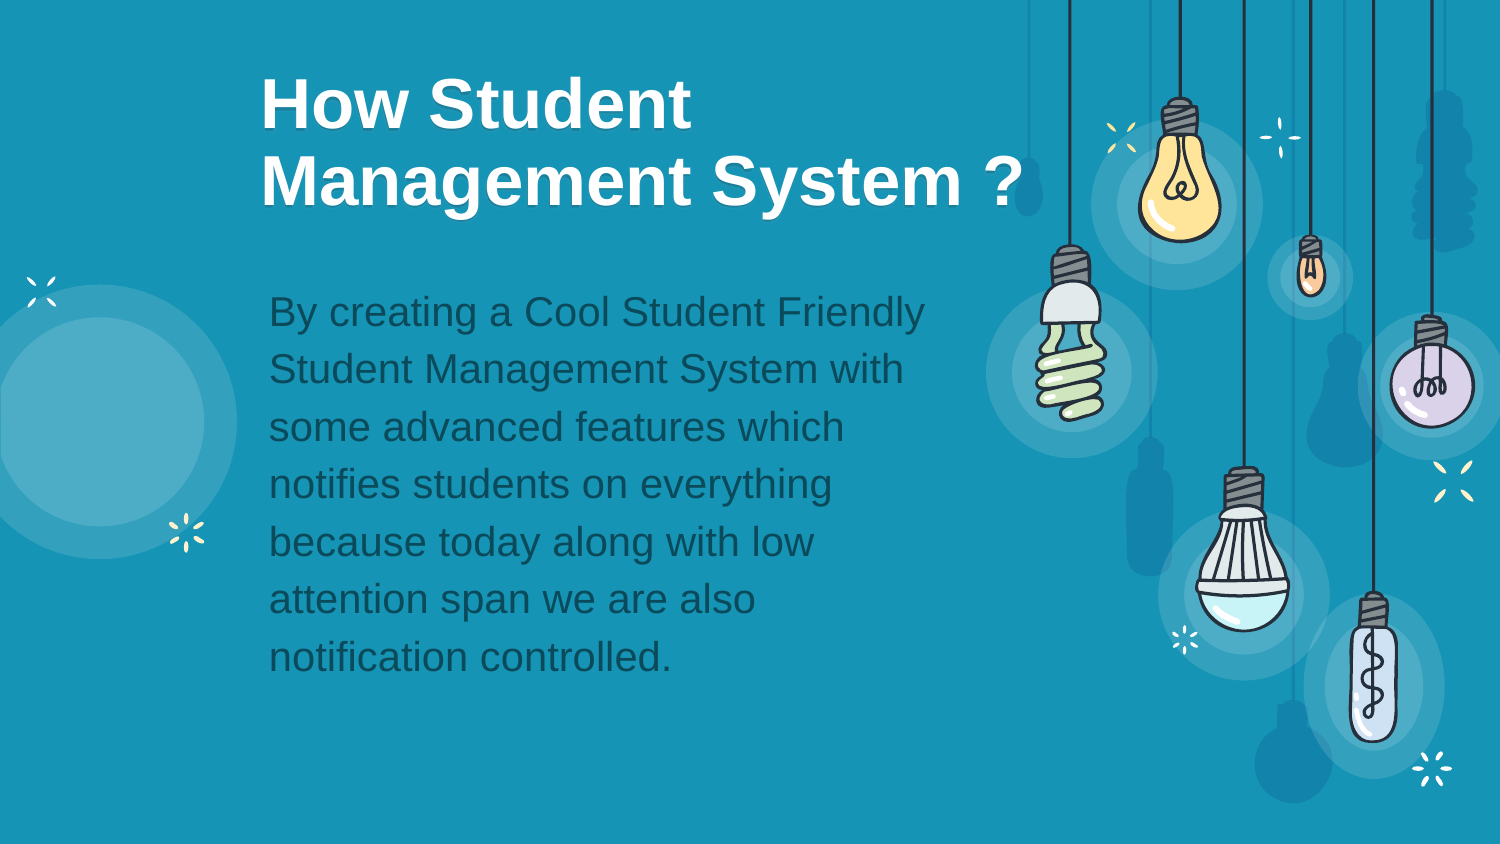

# How Student Management System ?
	By creating a Cool Student Friendly Student Management System with some advanced features which notifies students on everything because today along with low attention span we are also notification controlled.